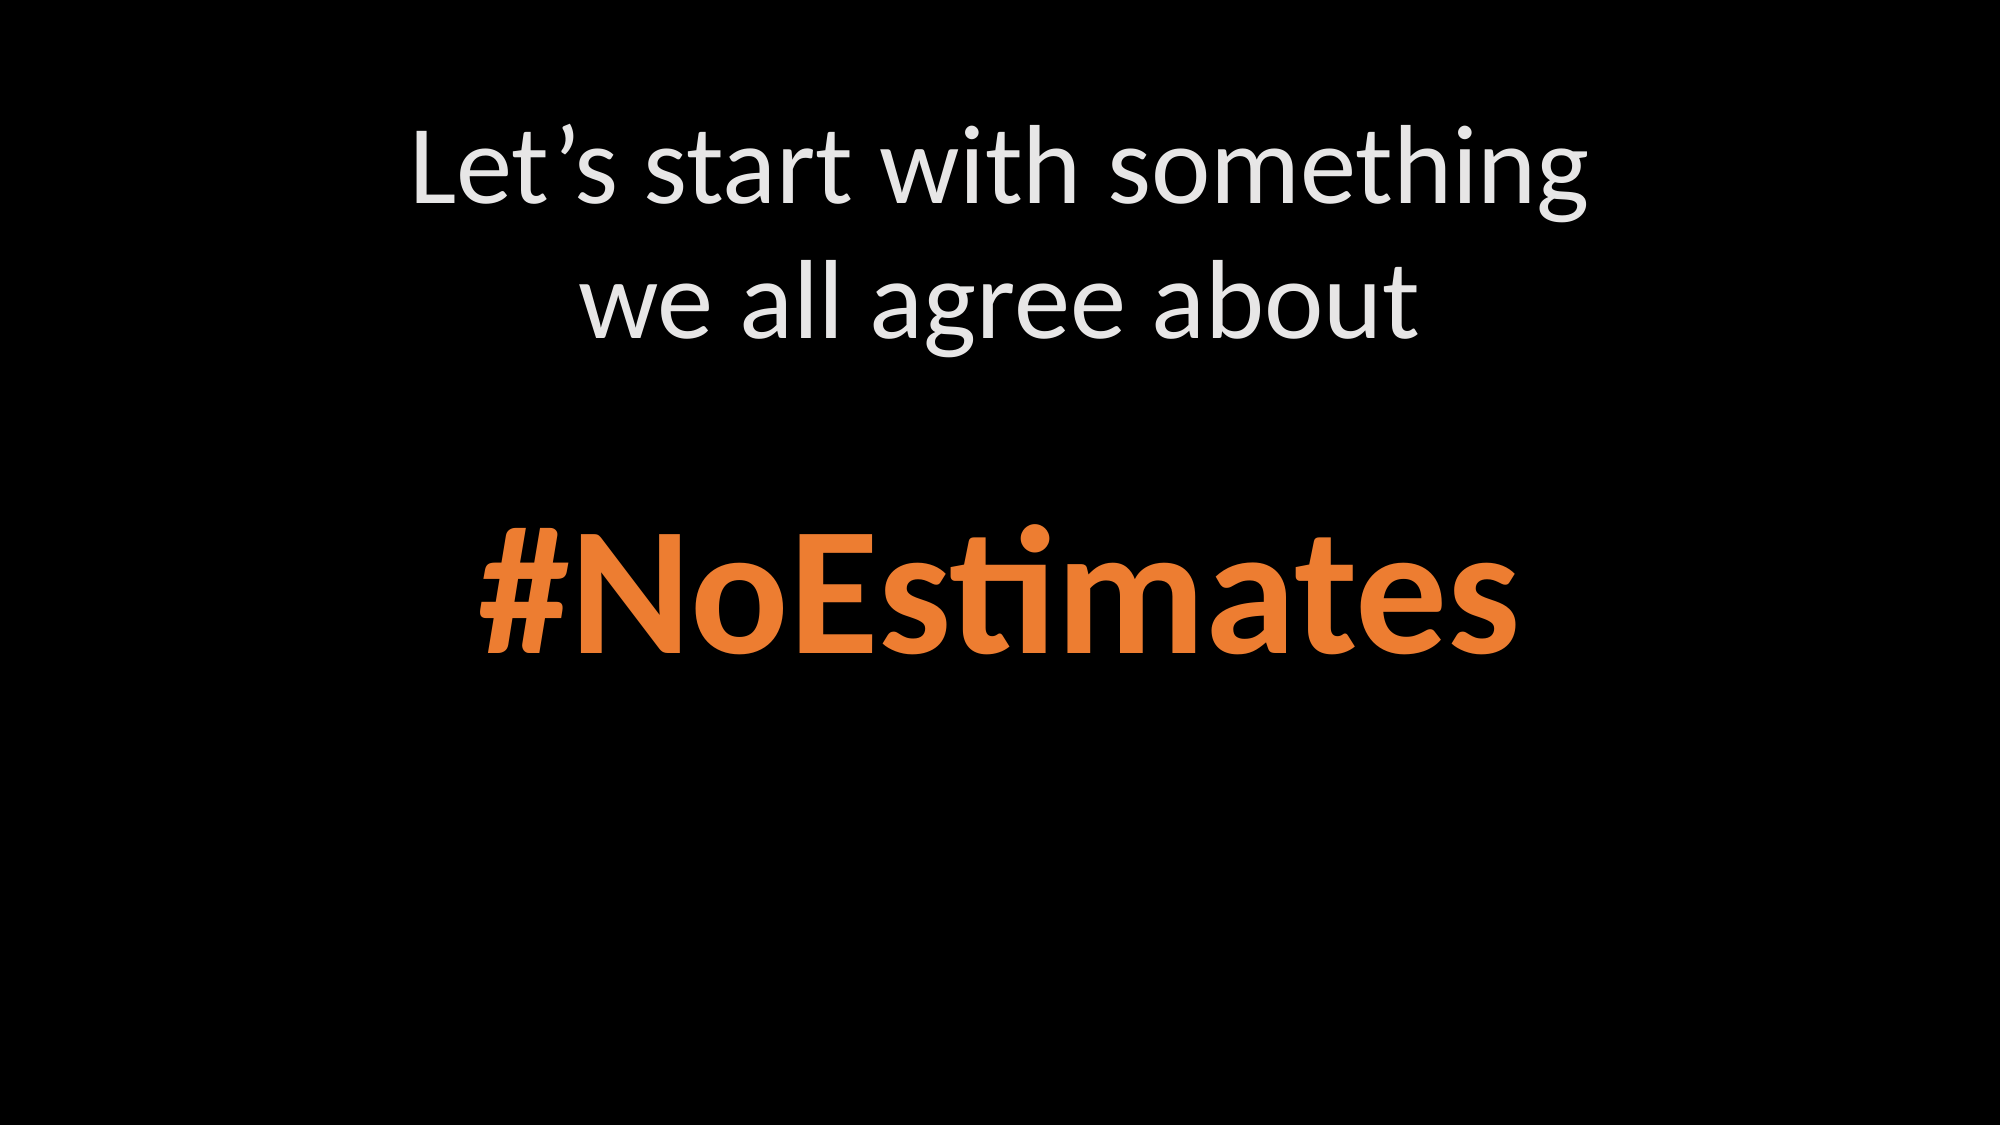

Let’s start with something we all agree about

#NoEstimates